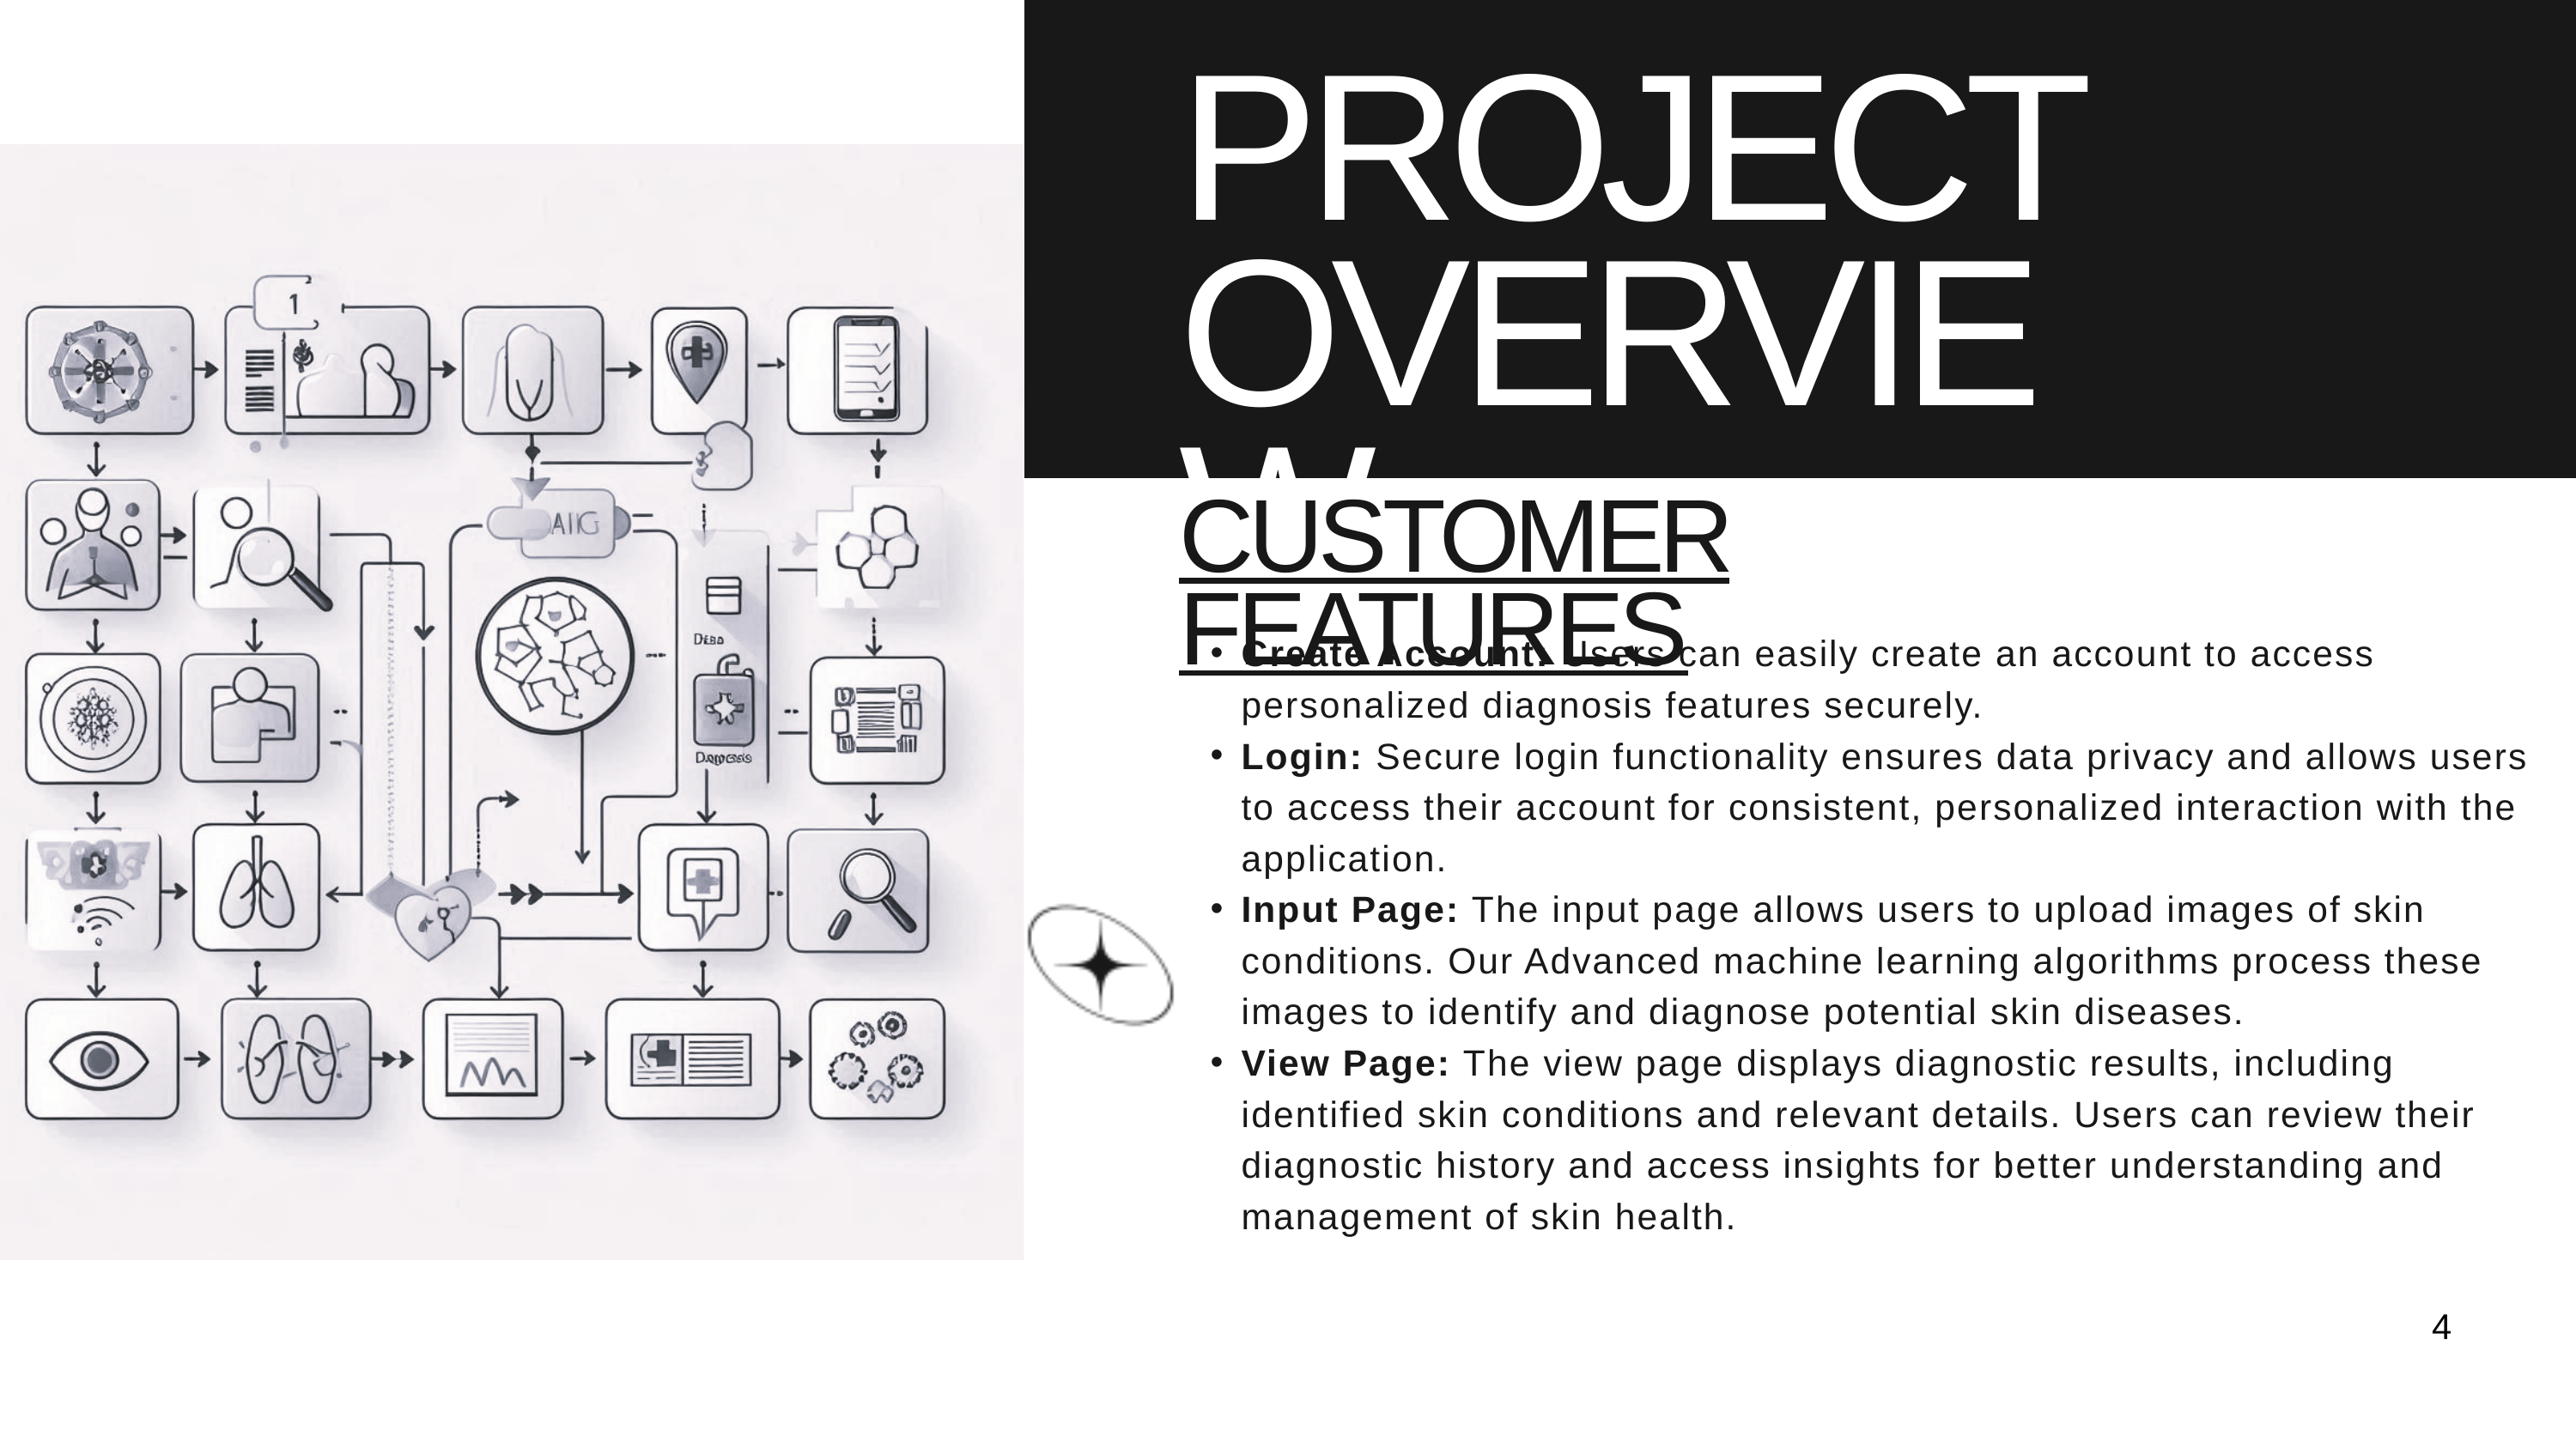

PROJECT OVERVIEW

CUSTOMER FEATURES
Create Account: Users can easily create an account to access personalized diagnosis features securely.
Login: Secure login functionality ensures data privacy and allows users to access their account for consistent, personalized interaction with the application.
Input Page: The input page allows users to upload images of skin conditions. Our Advanced machine learning algorithms process these images to identify and diagnose potential skin diseases.
View Page: The view page displays diagnostic results, including identified skin conditions and relevant details. Users can review their diagnostic history and access insights for better understanding and management of skin health.

4